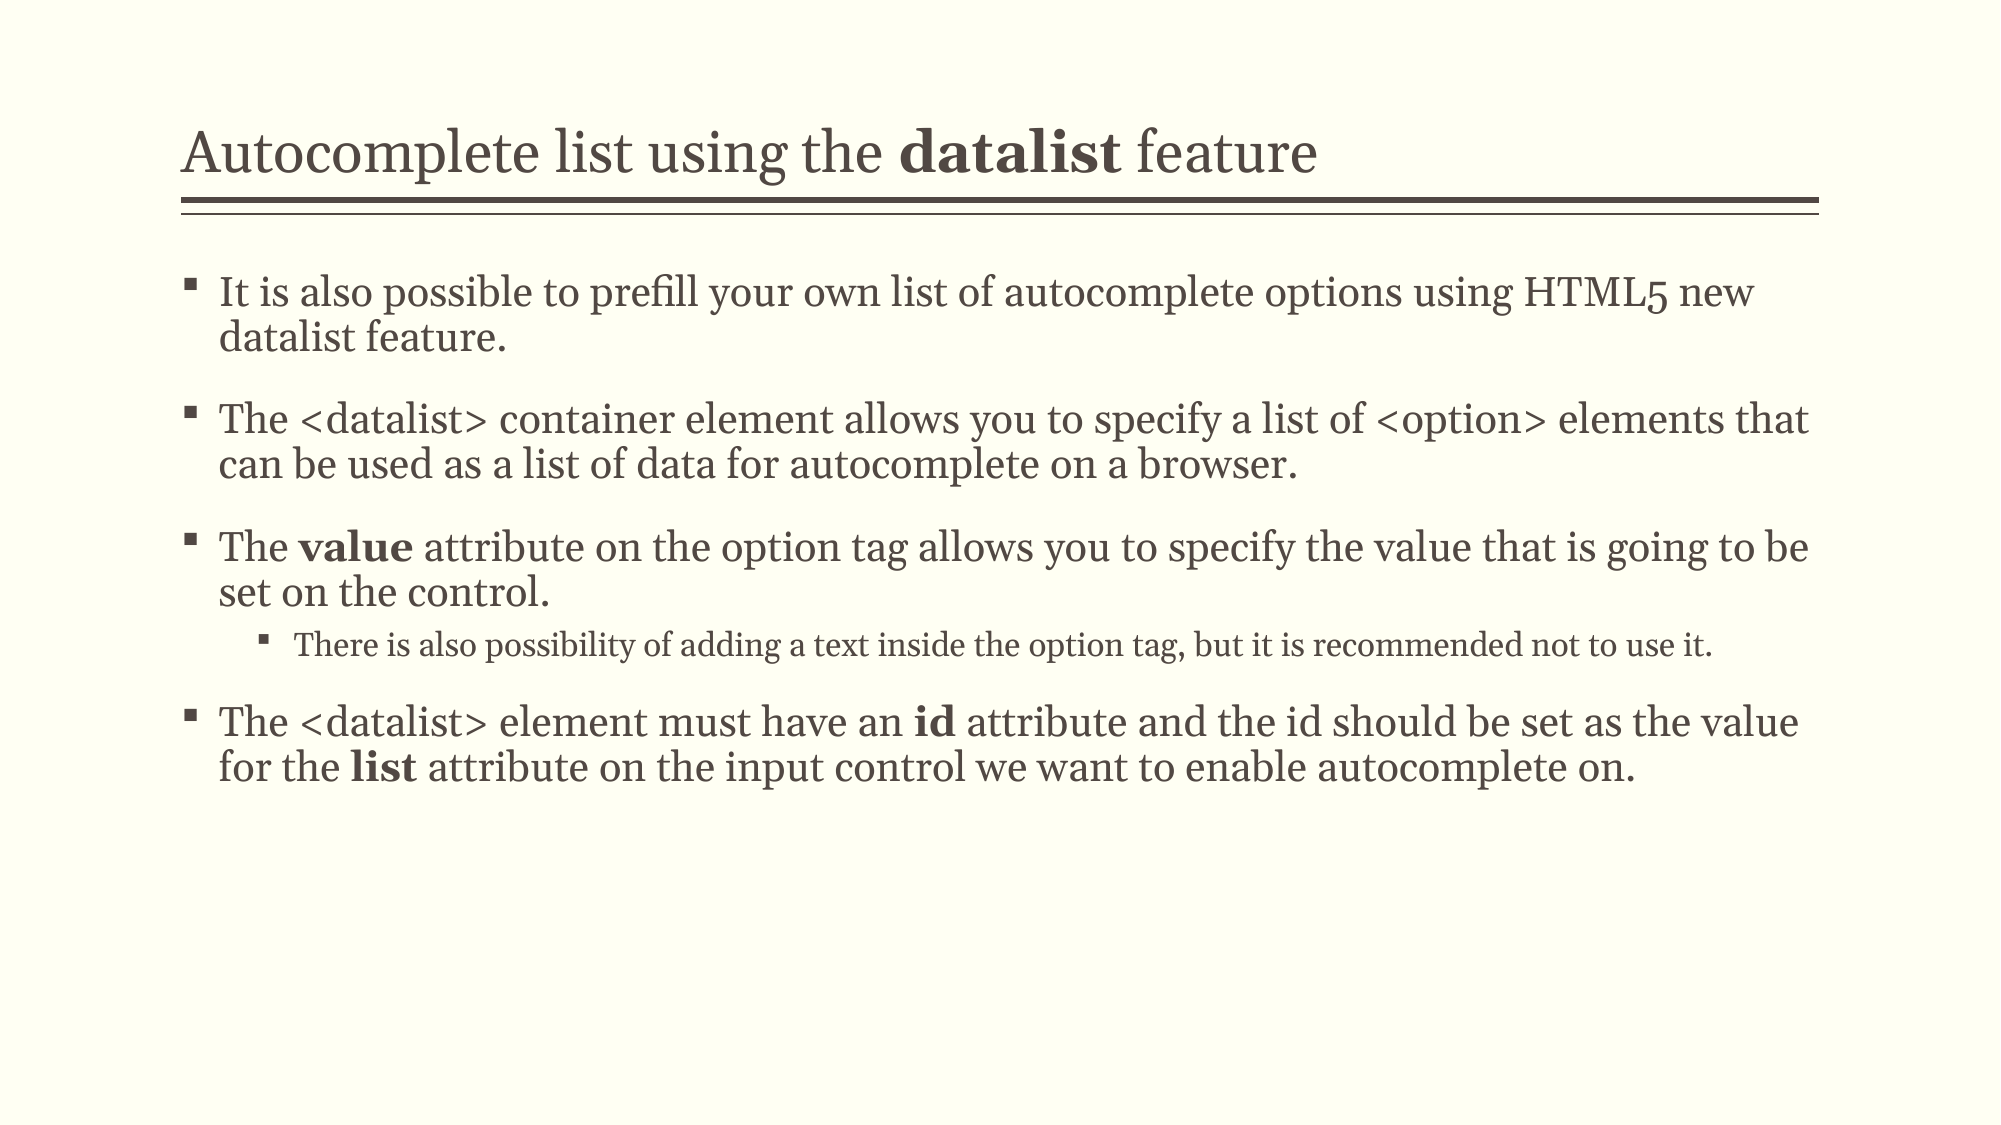

# Autocomplete list using the datalist feature
It is also possible to prefill your own list of autocomplete options using HTML5 new datalist feature.
The <datalist> container element allows you to specify a list of <option> elements that can be used as a list of data for autocomplete on a browser.
The value attribute on the option tag allows you to specify the value that is going to be set on the control.
There is also possibility of adding a text inside the option tag, but it is recommended not to use it.
The <datalist> element must have an id attribute and the id should be set as the value for the list attribute on the input control we want to enable autocomplete on.